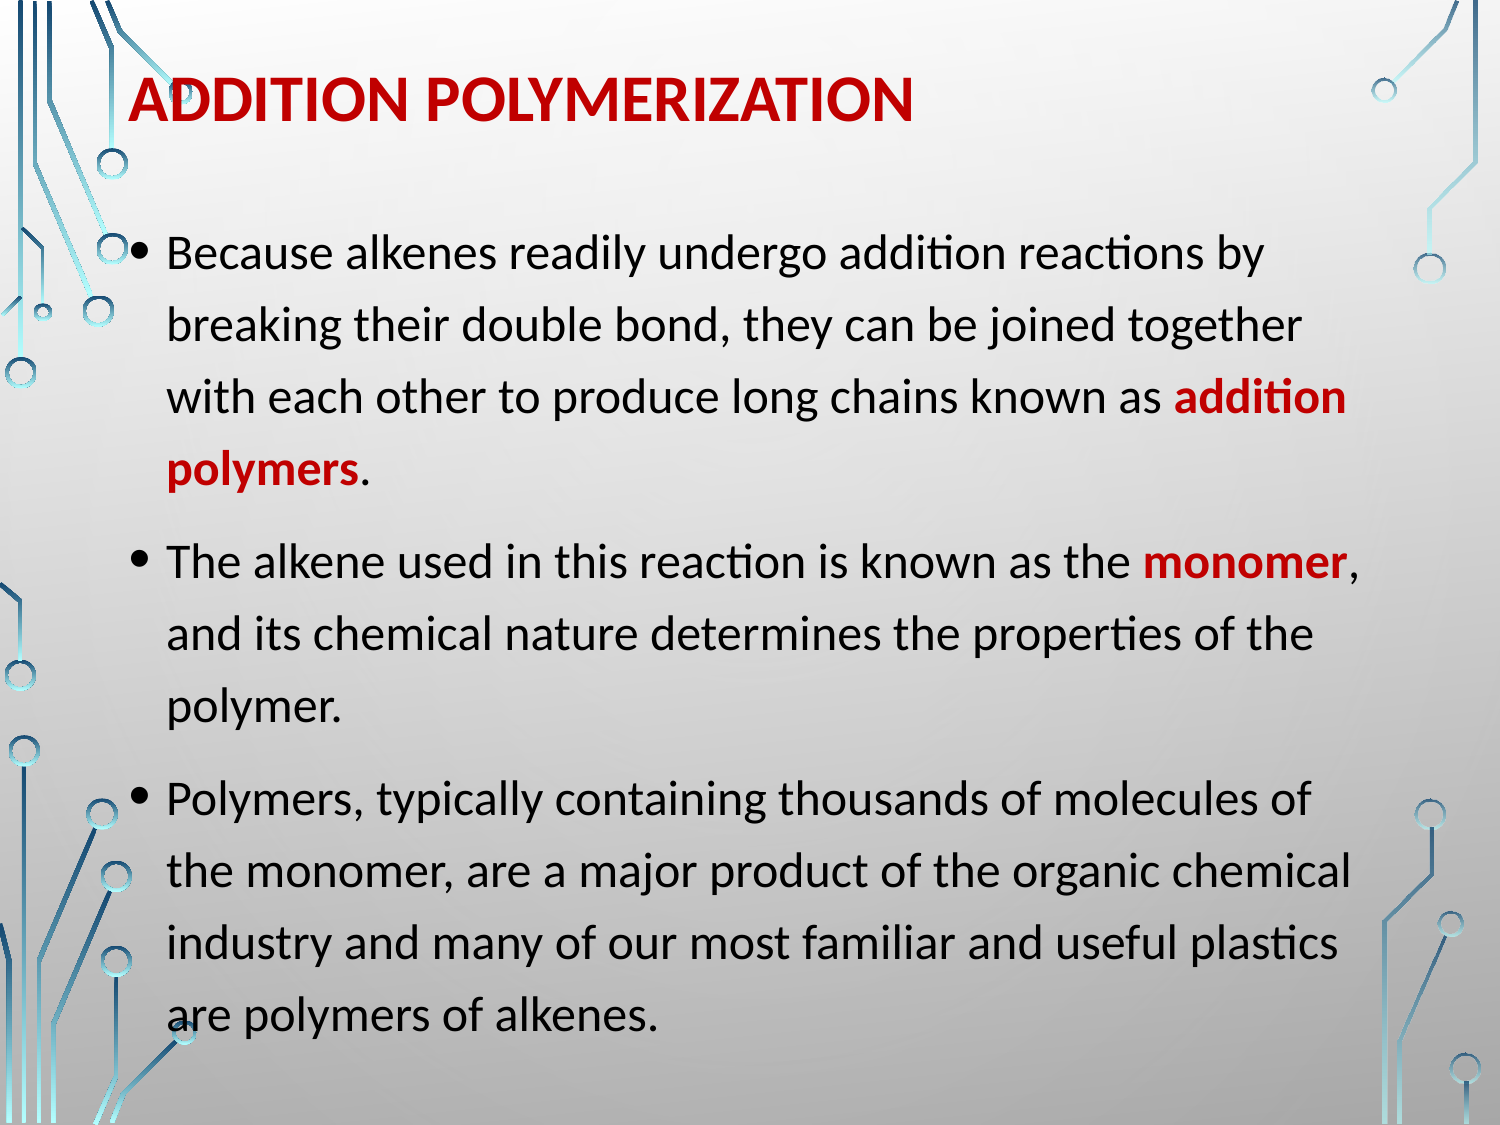

# Addition Polymerization
Because alkenes readily undergo addition reactions by breaking their double bond, they can be joined together with each other to produce long chains known as addition polymers.
The alkene used in this reaction is known as the monomer, and its chemical nature determines the properties of the polymer.
Polymers, typically containing thousands of molecules of the monomer, are a major product of the organic chemical industry and many of our most familiar and useful plastics are polymers of alkenes.